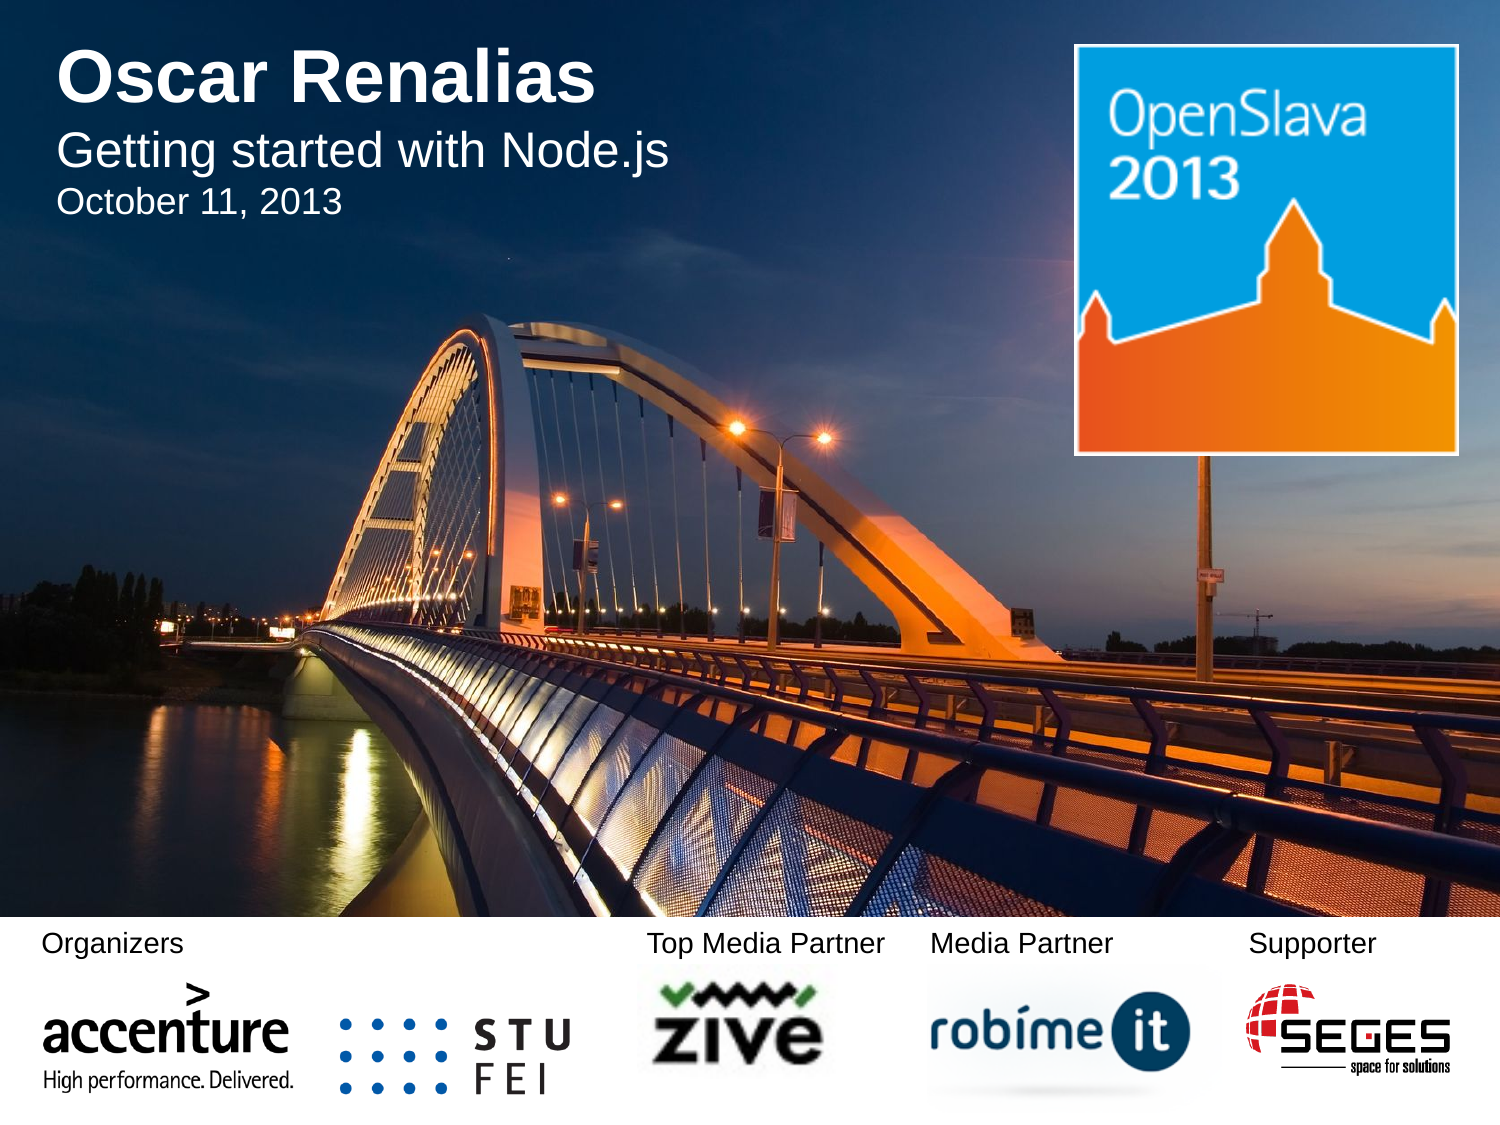

Oscar Renalias
Getting started with Node.js
October 11, 2013